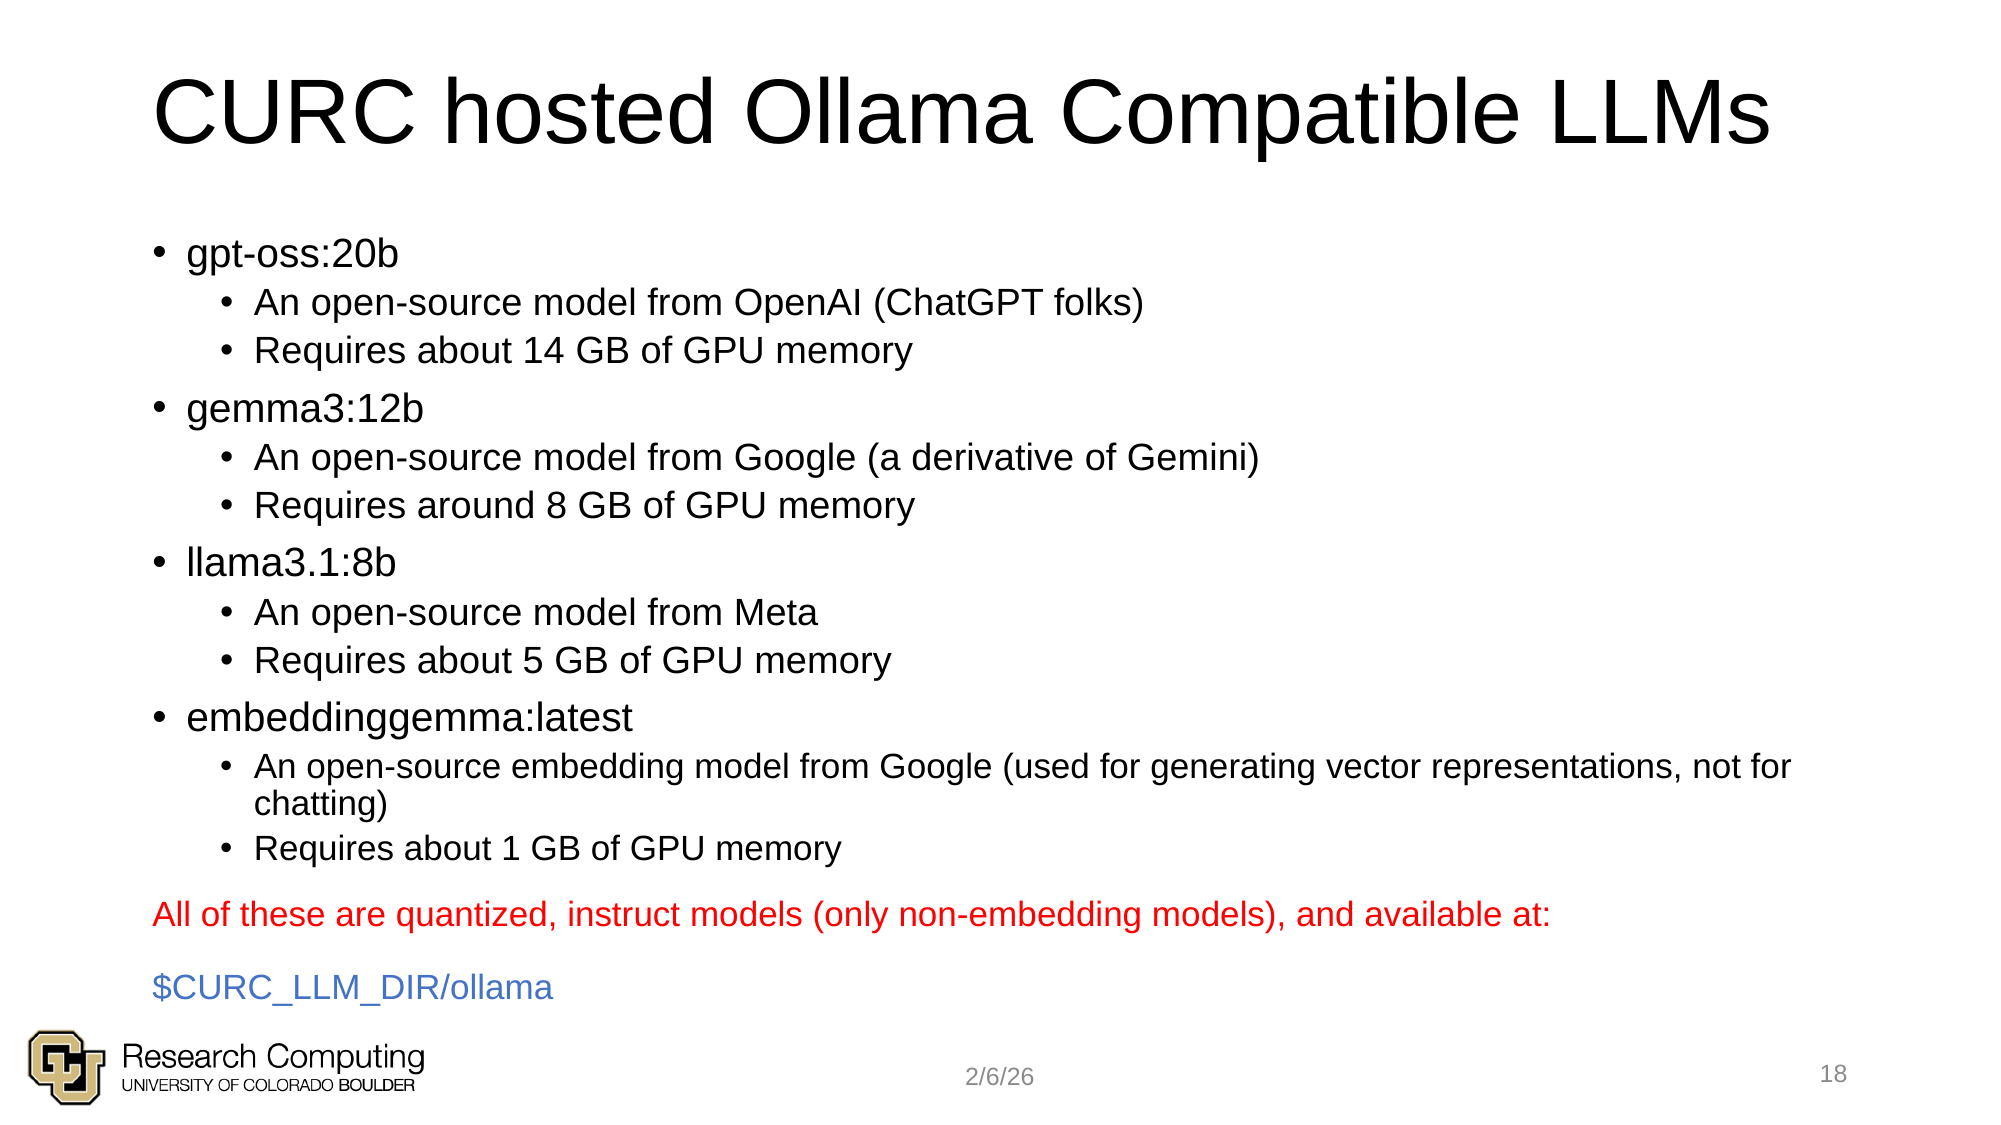

# CURC hosted Ollama Compatible LLMs
gpt-oss:20b
An open-source model from OpenAI (ChatGPT folks)
Requires about 14 GB of GPU memory
gemma3:12b
An open-source model from Google (a derivative of Gemini)
Requires around 8 GB of GPU memory
llama3.1:8b
An open-source model from Meta
Requires about 5 GB of GPU memory
embeddinggemma:latest
An open-source embedding model from Google (used for generating vector representations, not for chatting)
Requires about 1 GB of GPU memory
All of these are quantized, instruct models (only non-embedding models), and available at:
$CURC_LLM_DIR/ollama
18
2/6/26